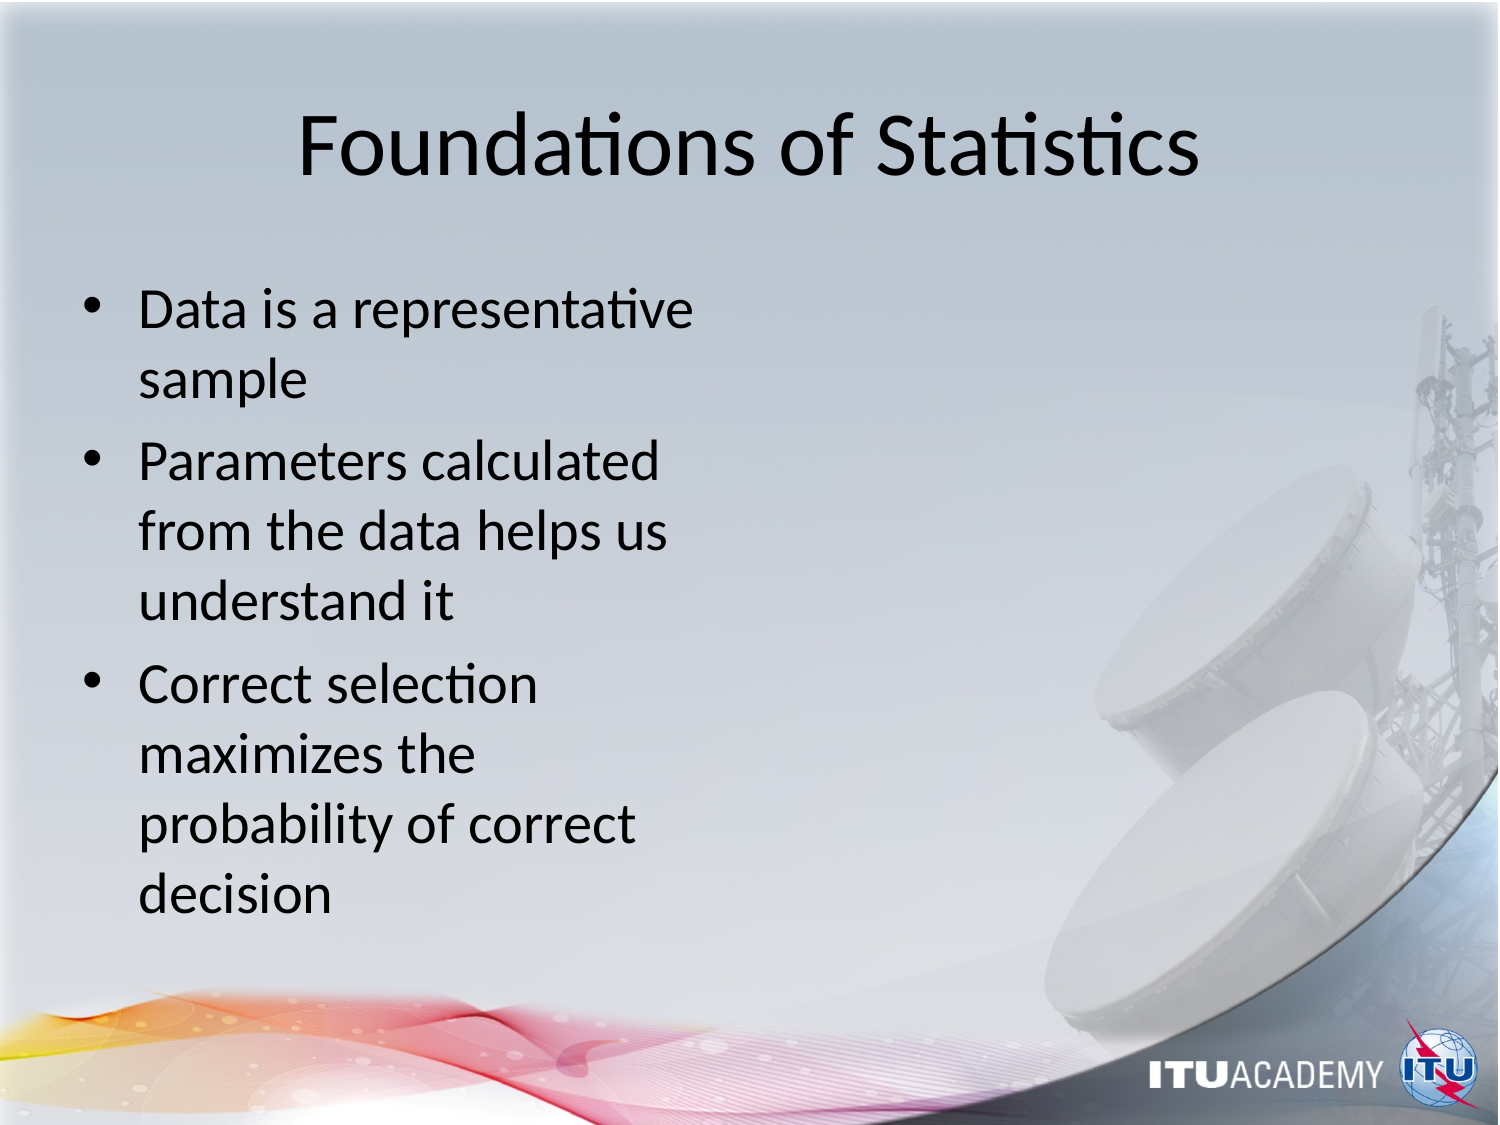

# Foundations of Statistics
Data is a representative sample
Parameters calculated from the data helps us understand it
Correct selection maximizes the probability of correct decision